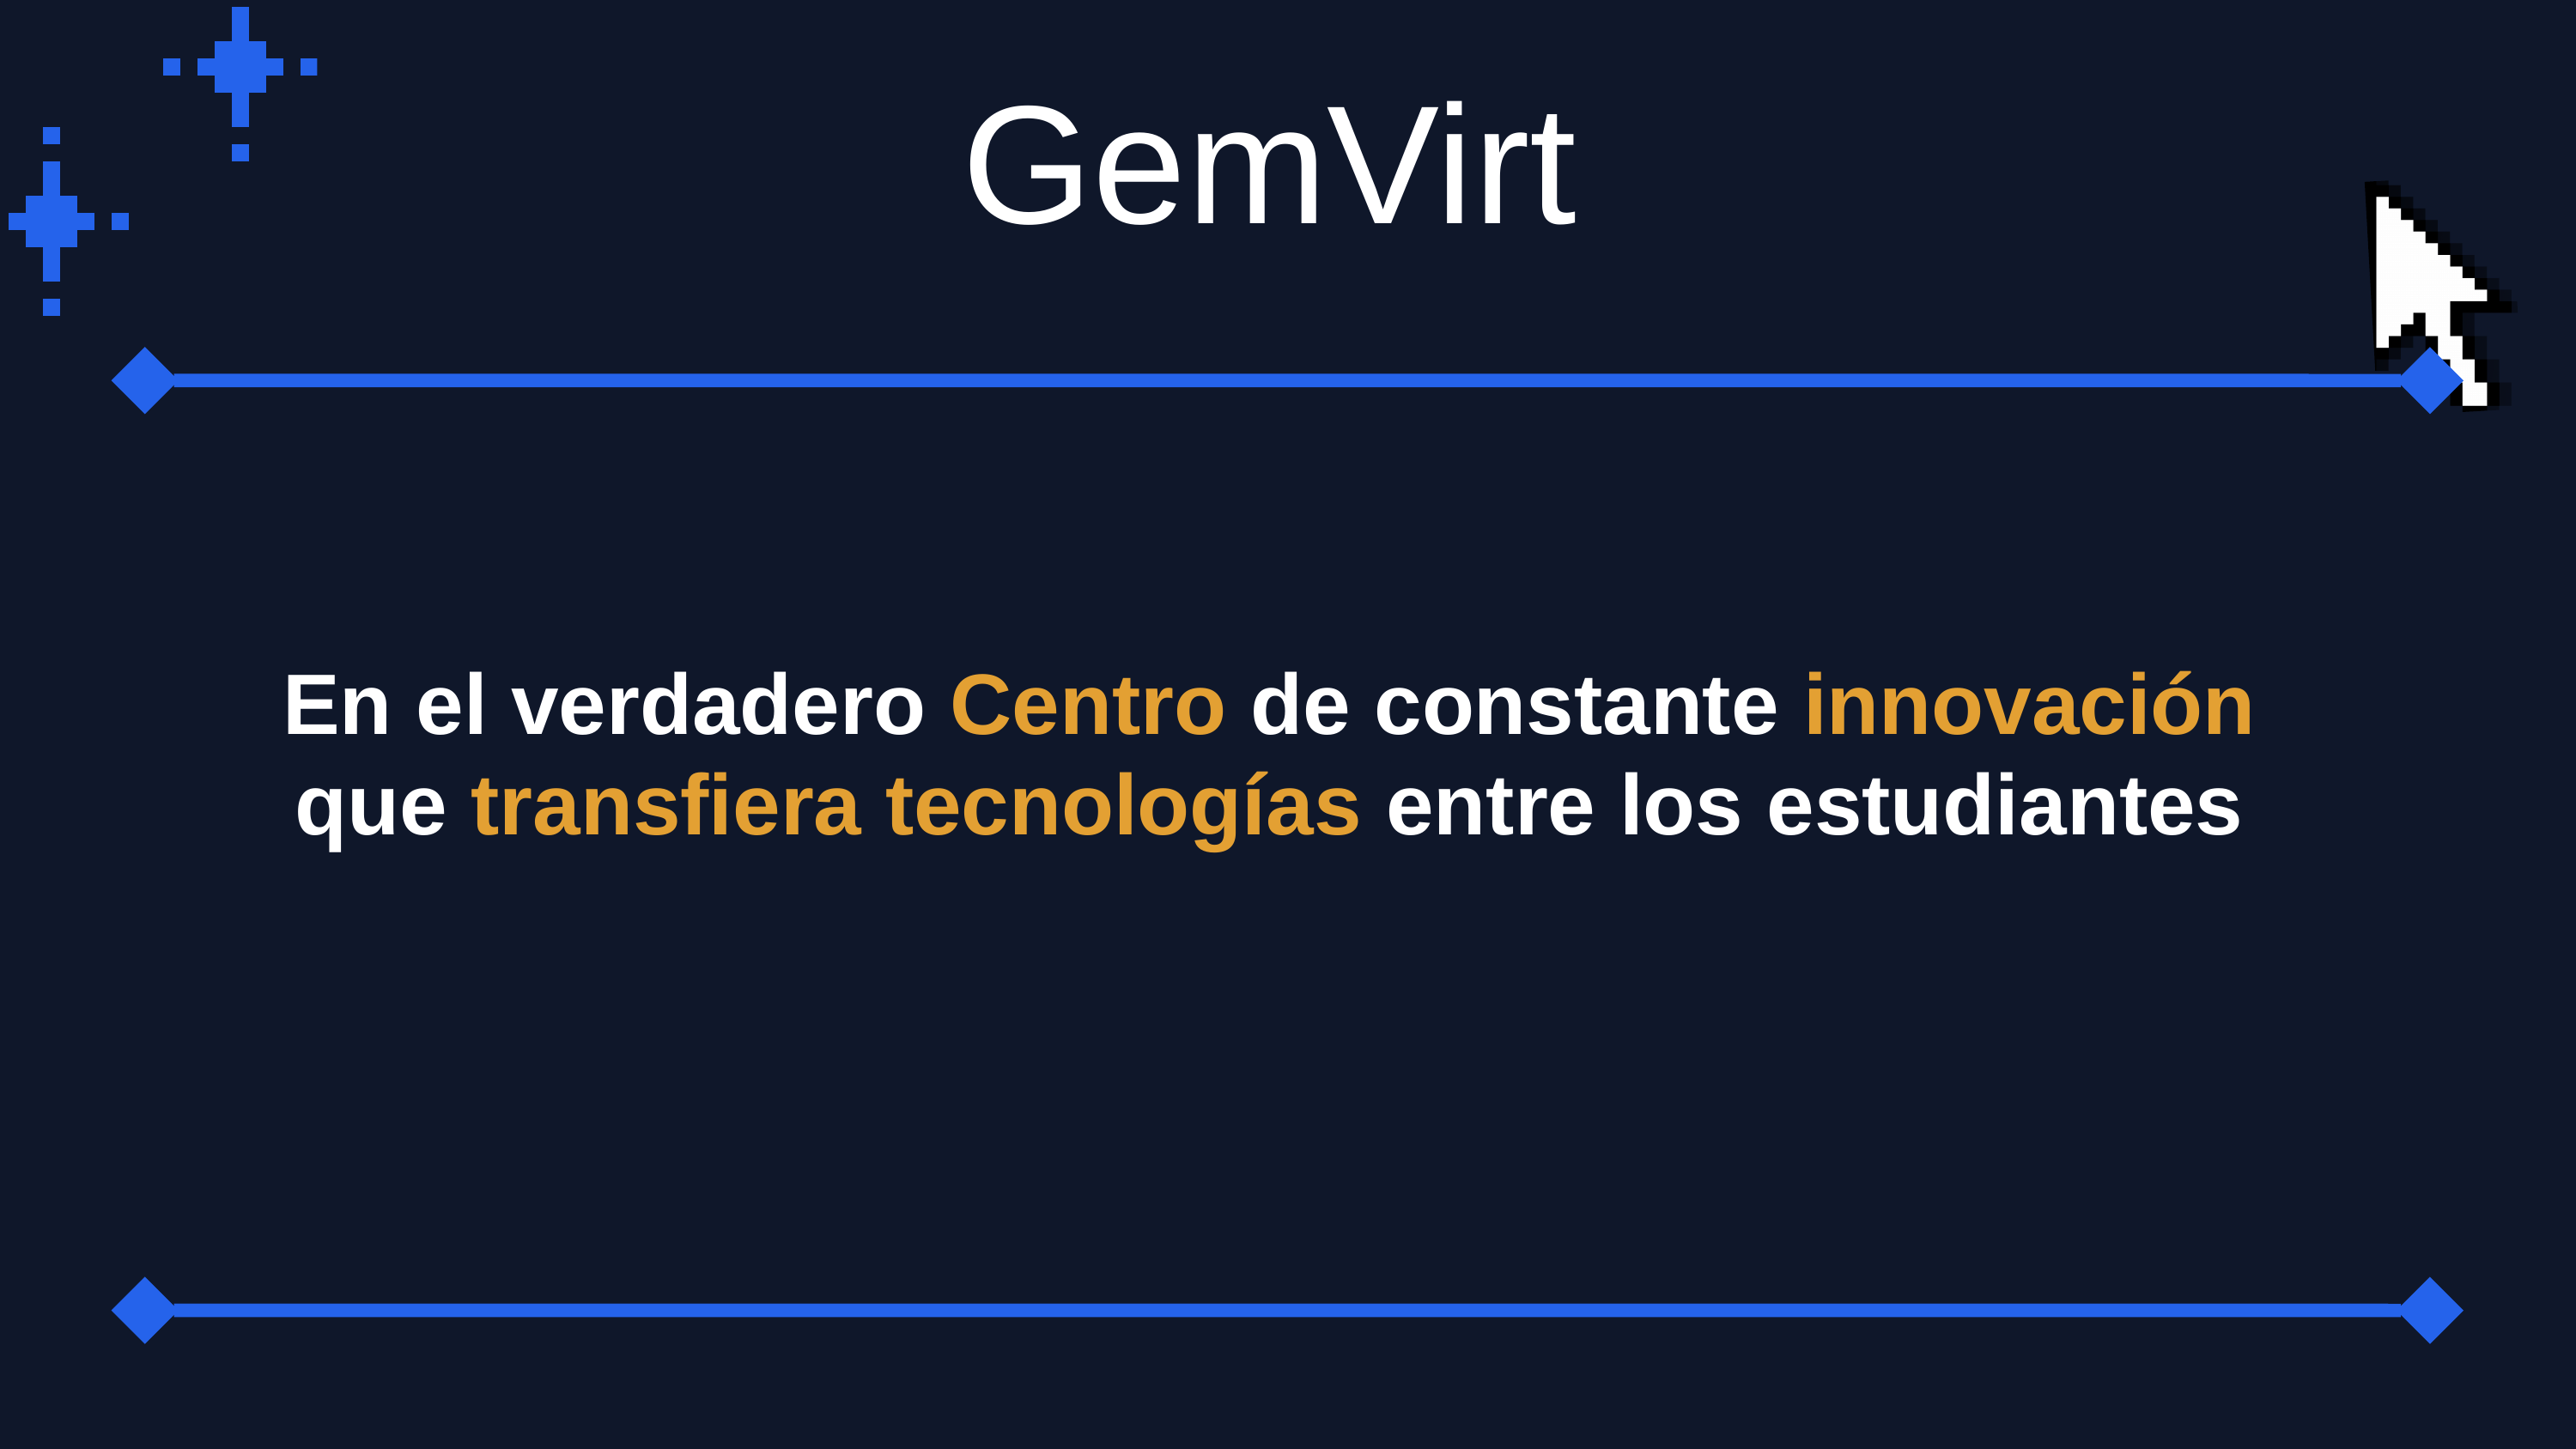

GemVirt

En el verdadero Centro de constante innovación que transfiera tecnologías entre los estudiantes